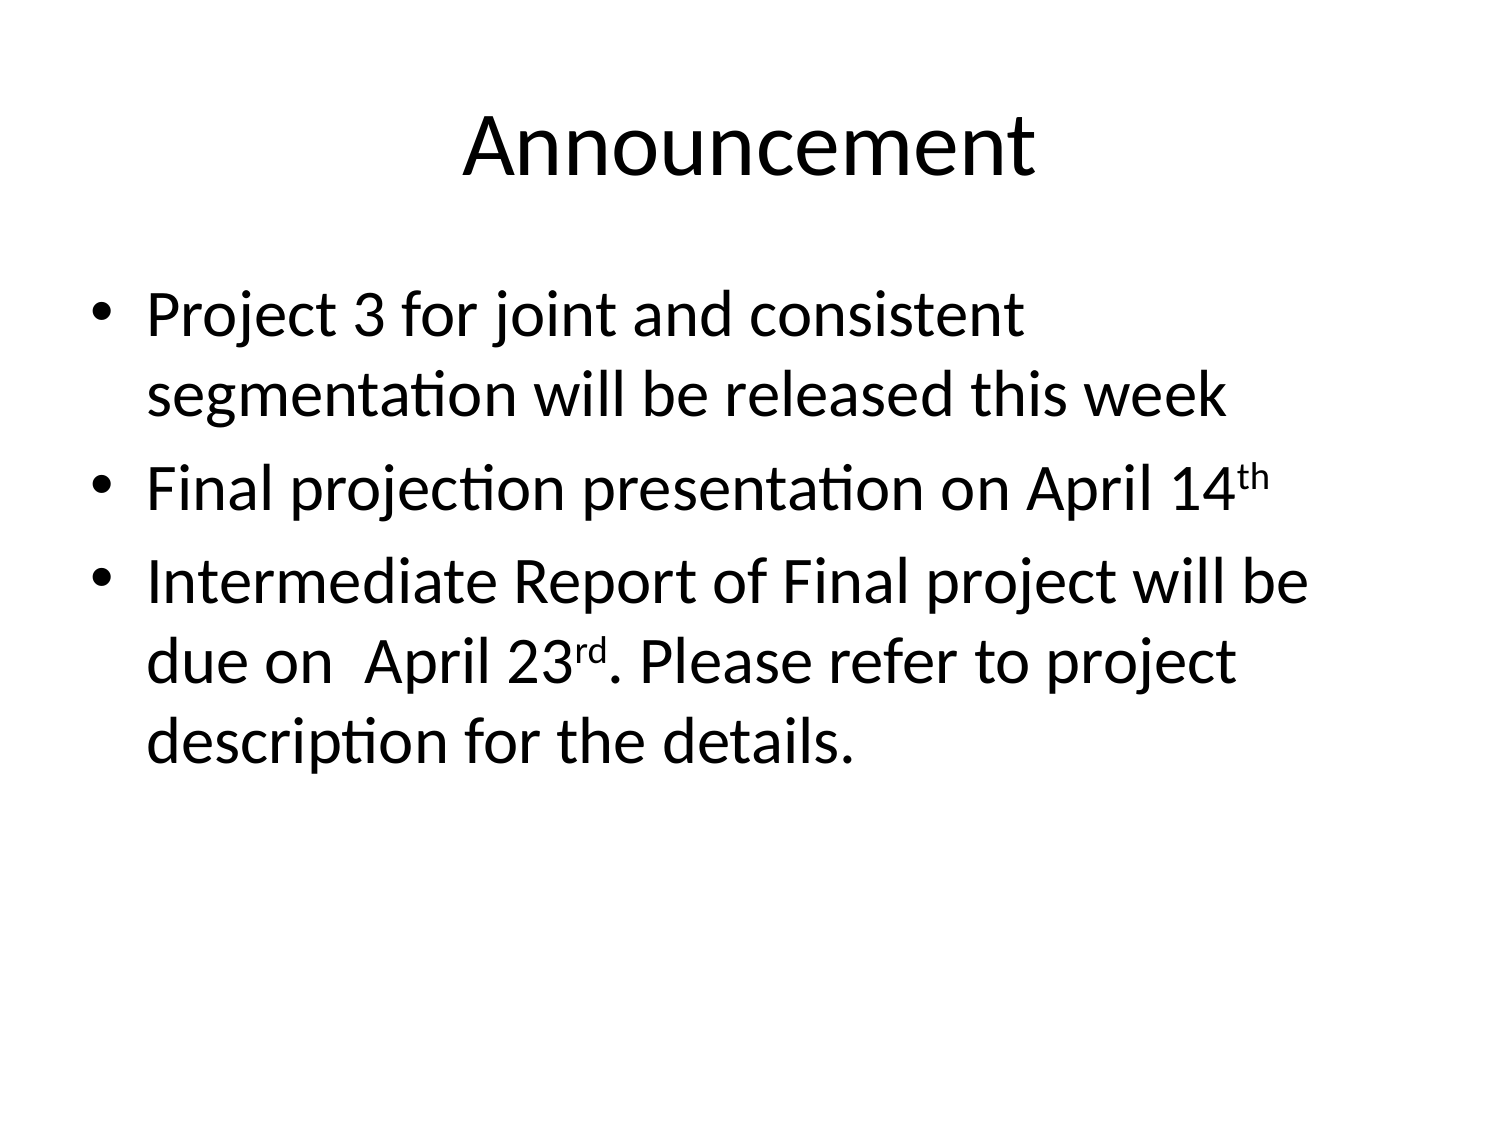

# Announcement
Project 3 for joint and consistent segmentation will be released this week
Final projection presentation on April 14th
Intermediate Report of Final project will be due on  April 23rd. Please refer to project description for the details.